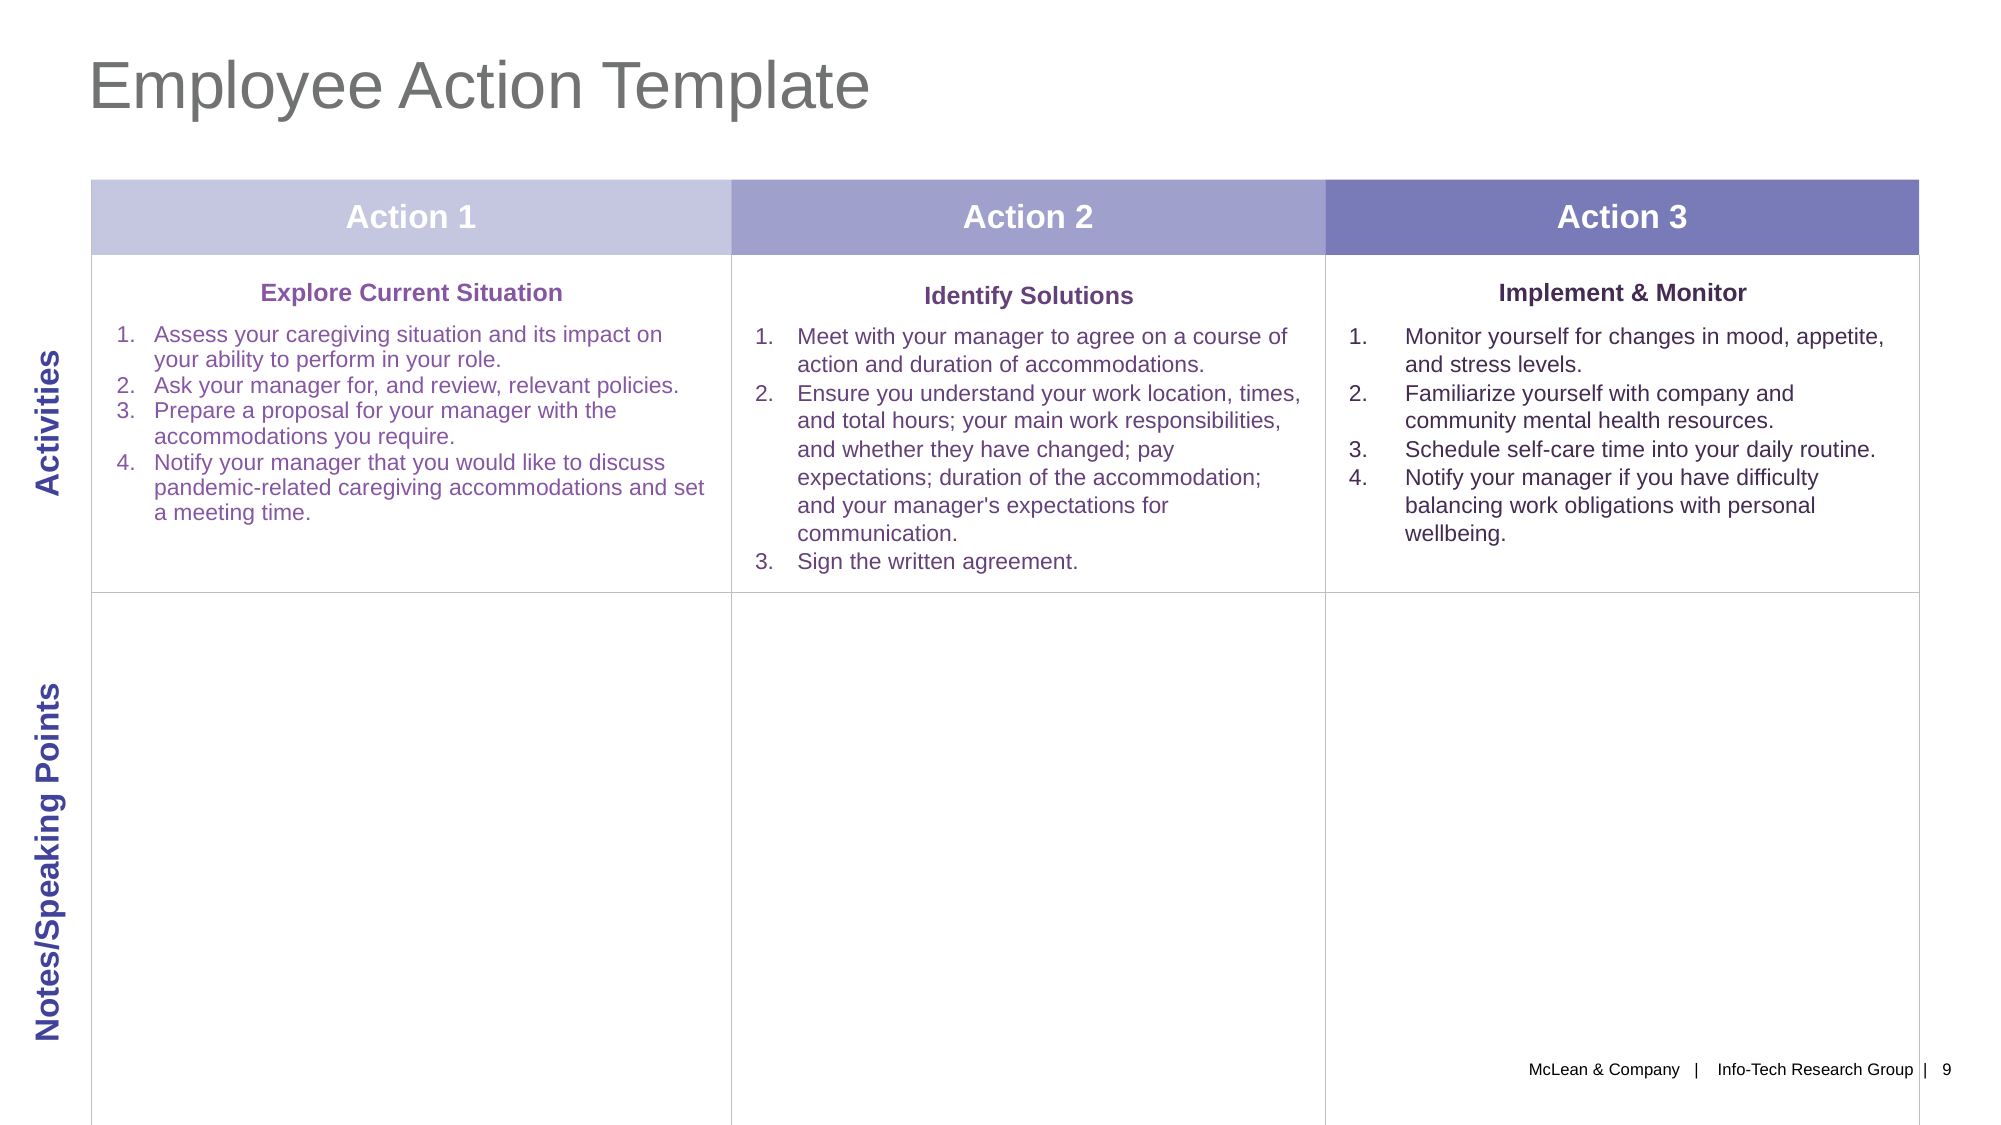

# Employee Action Template
|  | Action 1 | Action 2 | Action 3 |
| --- | --- | --- | --- |
| Activities | Explore Current Situation | Identify Solutions | Implement & Monitor |
|  | Assess your caregiving situation and its impact on your ability to perform in your role. Ask your manager for, and review, relevant policies. Prepare a proposal for your manager with the accommodations you require. Notify your manager that you would like to discuss pandemic-related caregiving accommodations and set a meeting time. | Meet with your manager to agree on a course of action and duration of accommodations. Ensure you understand your work location, times, and total hours; your main work responsibilities, and whether they have changed; pay expectations; duration of the accommodation; and your manager's expectations for communication. Sign the written agreement. | Monitor yourself for changes in mood, appetite, and stress levels. Familiarize yourself with company and community mental health resources. Schedule self-care time into your daily routine. Notify your manager if you have difficulty balancing work obligations with personal wellbeing. |
| Notes/Speaking Points |  |  |  |